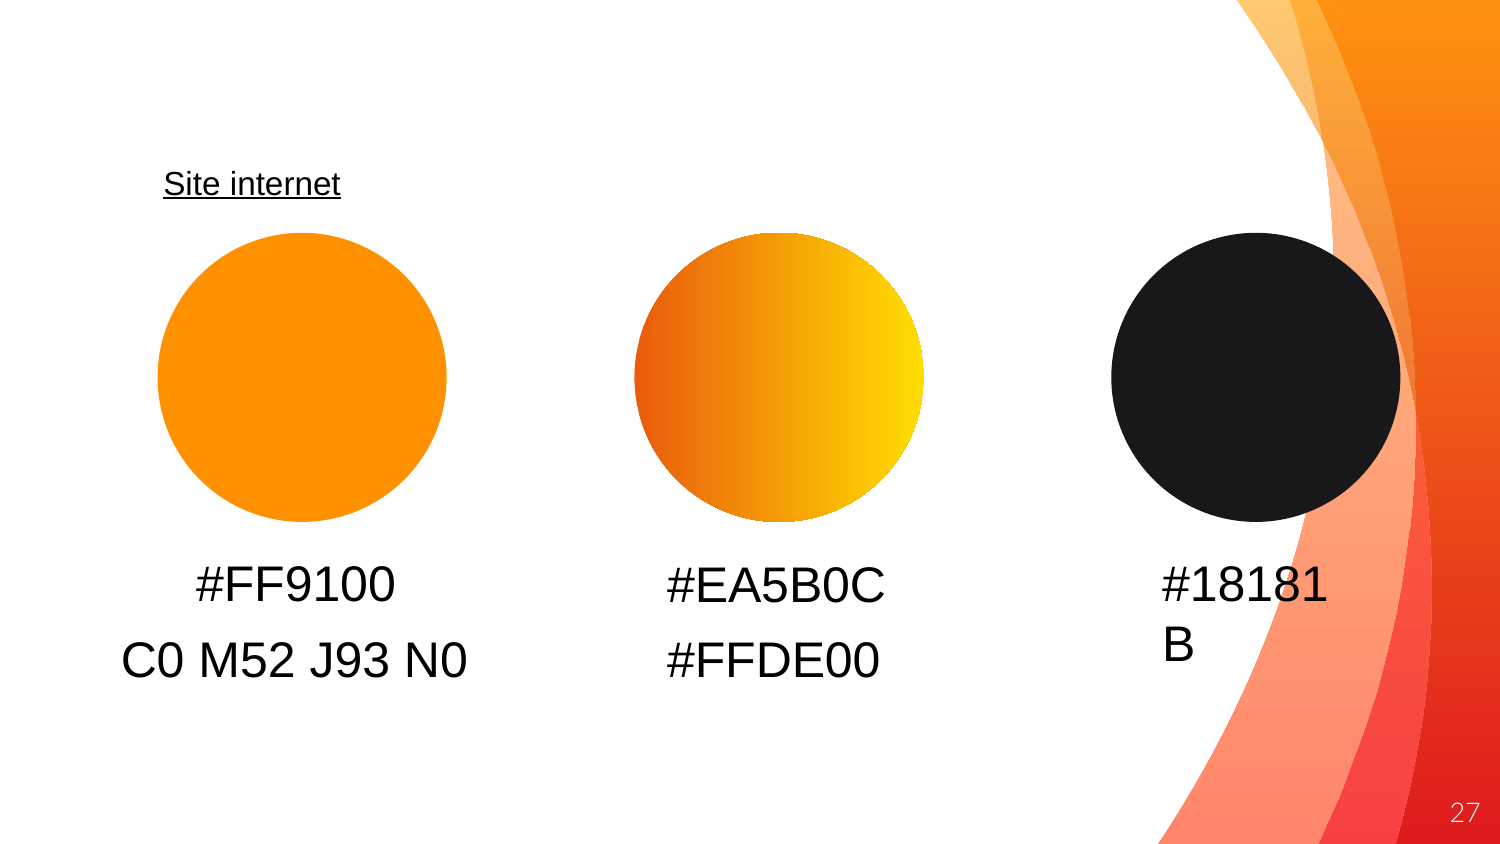

Site internet

#18181B
#FF9100
#EA5B0C
#FFDE00
C0 M52 J93 N0
27